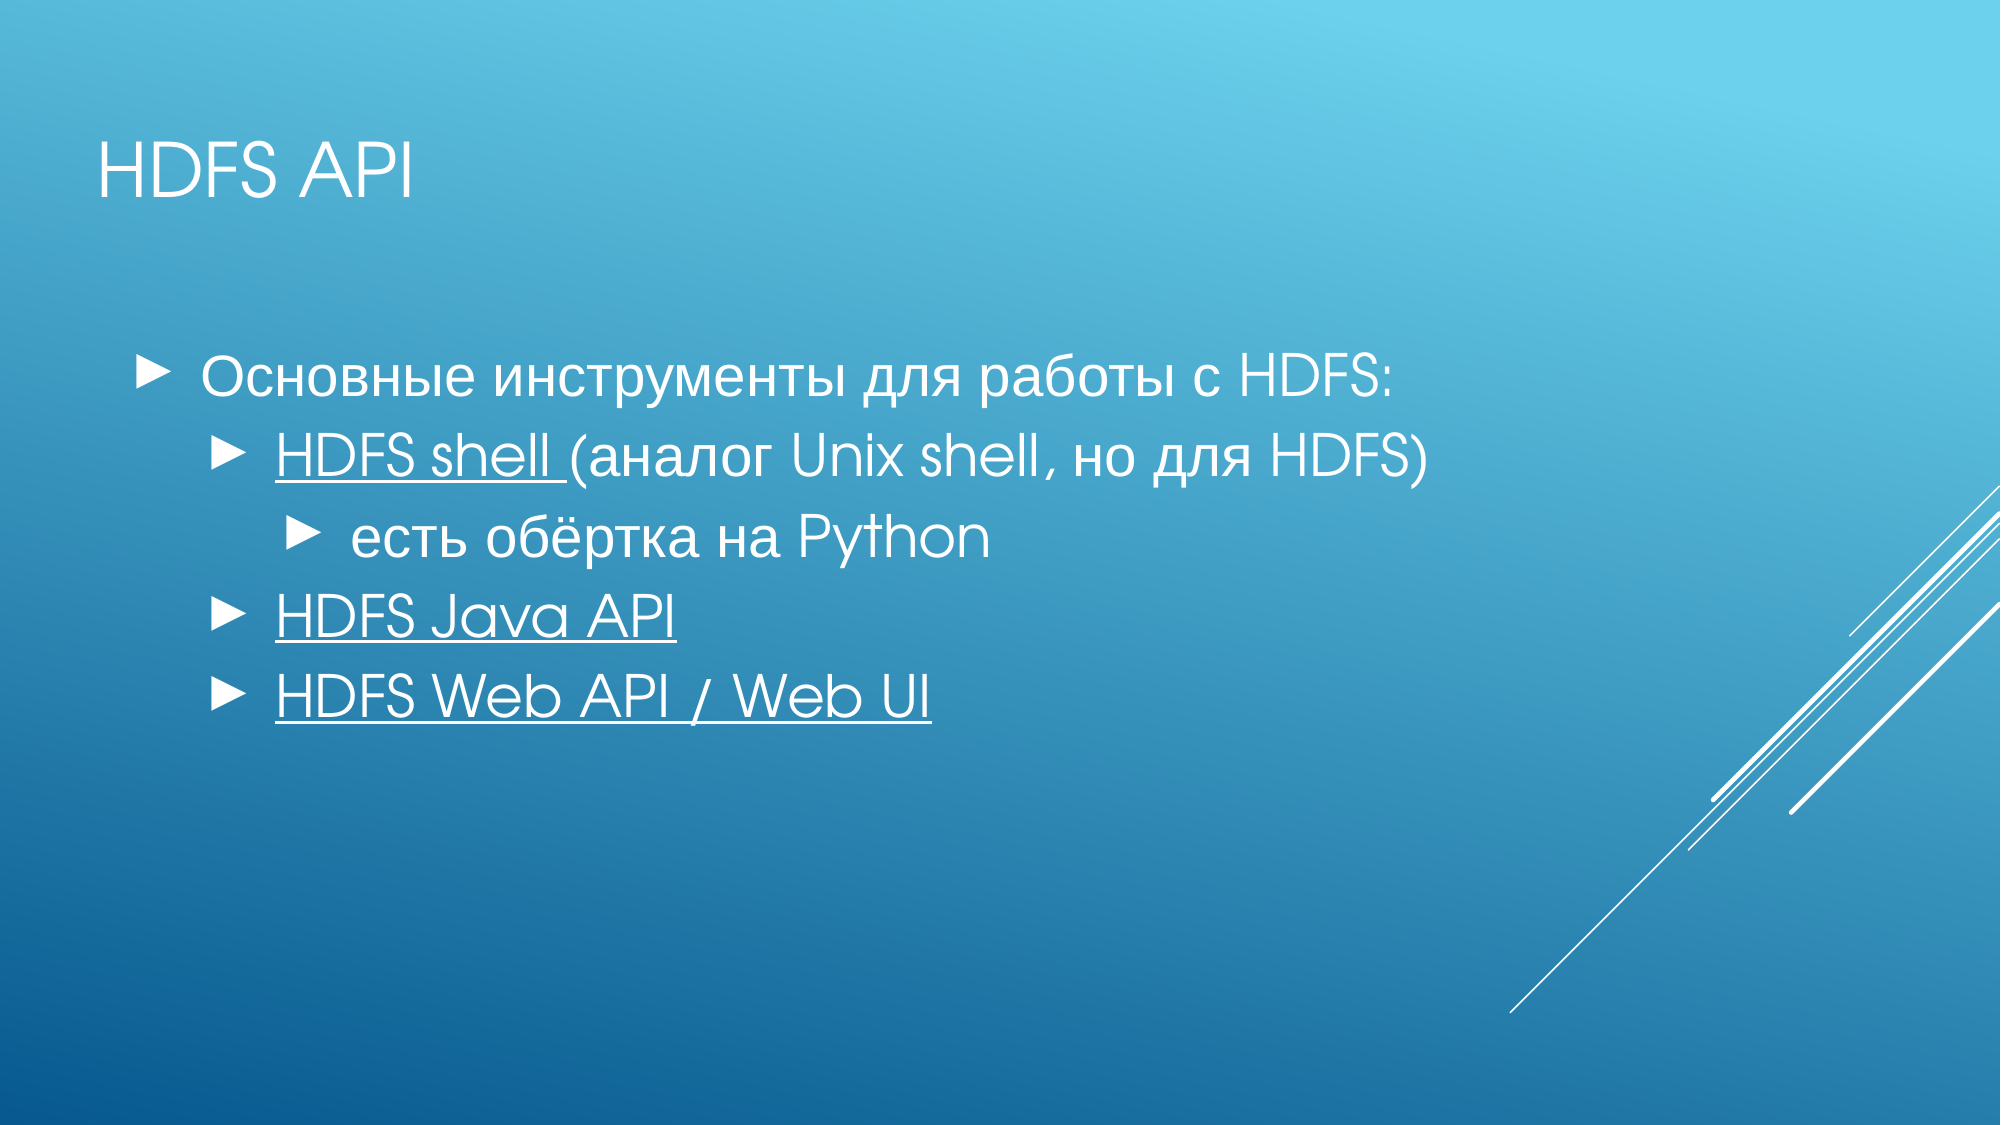

# HDFS API
Основные инструменты для работы с HDFS:
HDFS shell (аналог Unix shell, но для HDFS)
есть обёртка на Python
HDFS Java API
HDFS Web API / Web UI